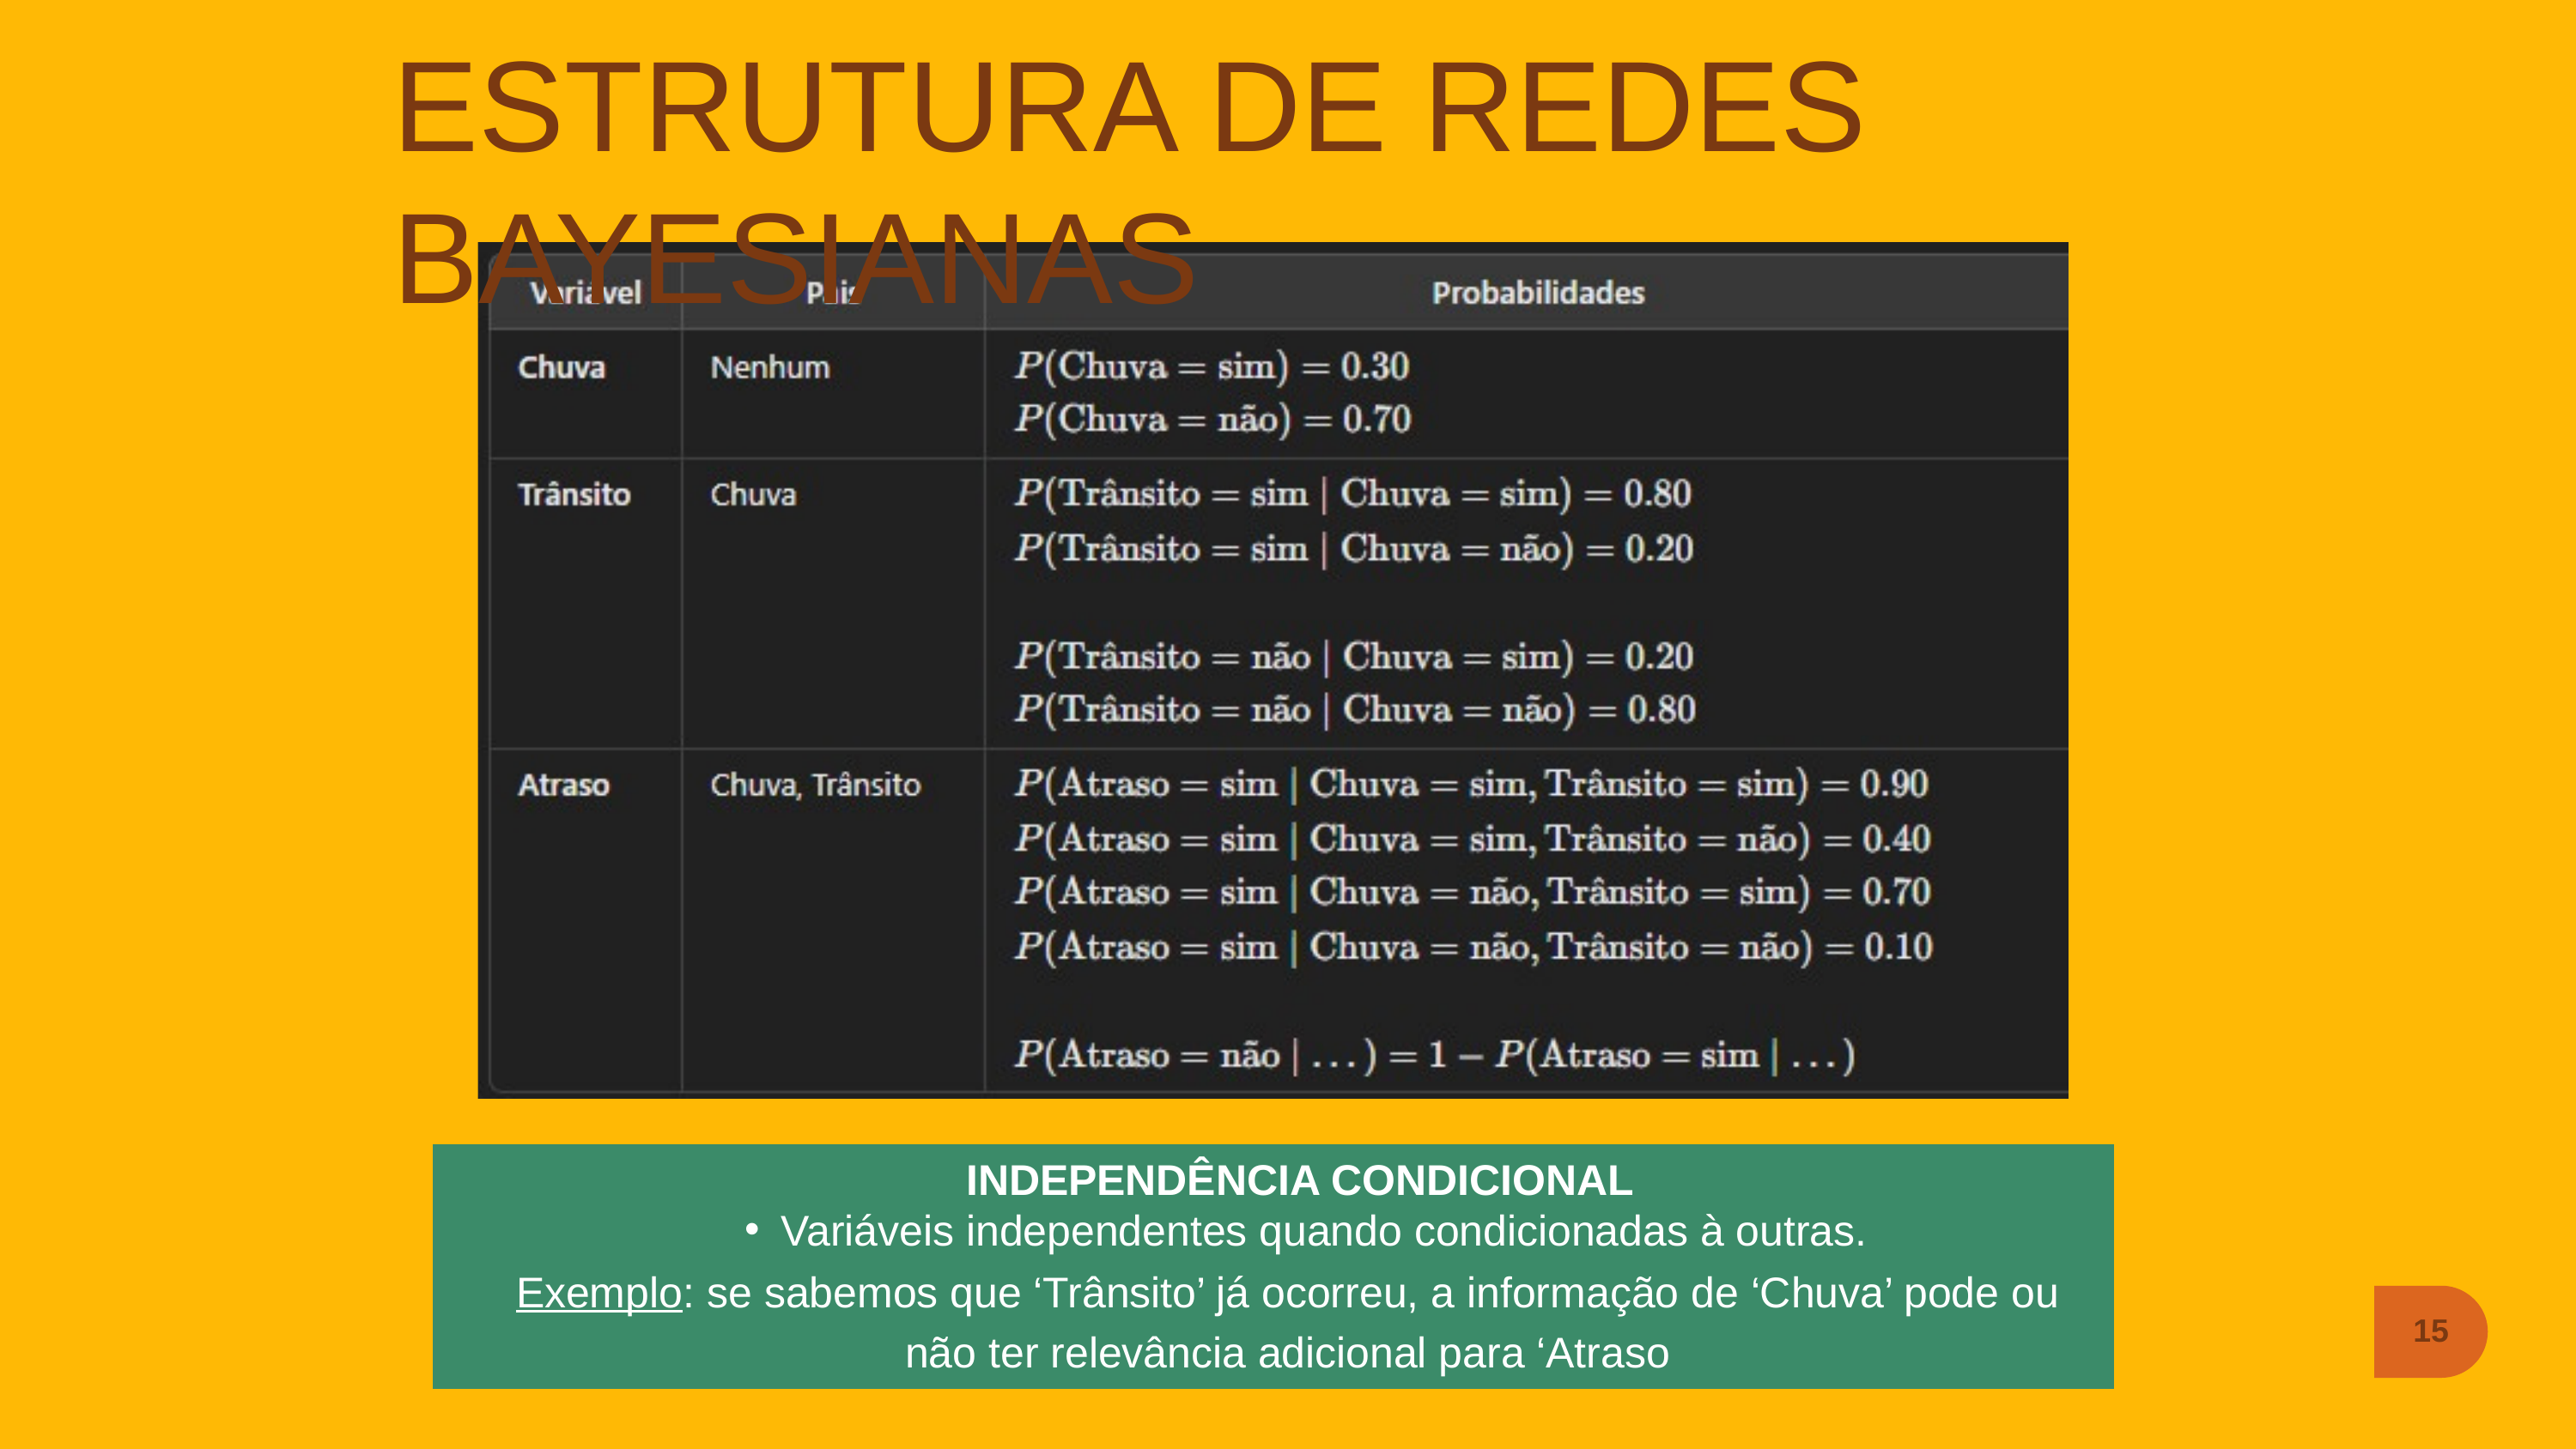

ESTRUTURA DE REDES BAYESIANAS

  INDEPENDÊNCIA CONDICIONAL

Variáveis independentes quando condicionadas à outras.
Exemplo: se sabemos que ‘Trânsito’ já ocorreu, a informação de ‘Chuva’ pode ou não ter relevância adicional para ‘Atraso

15